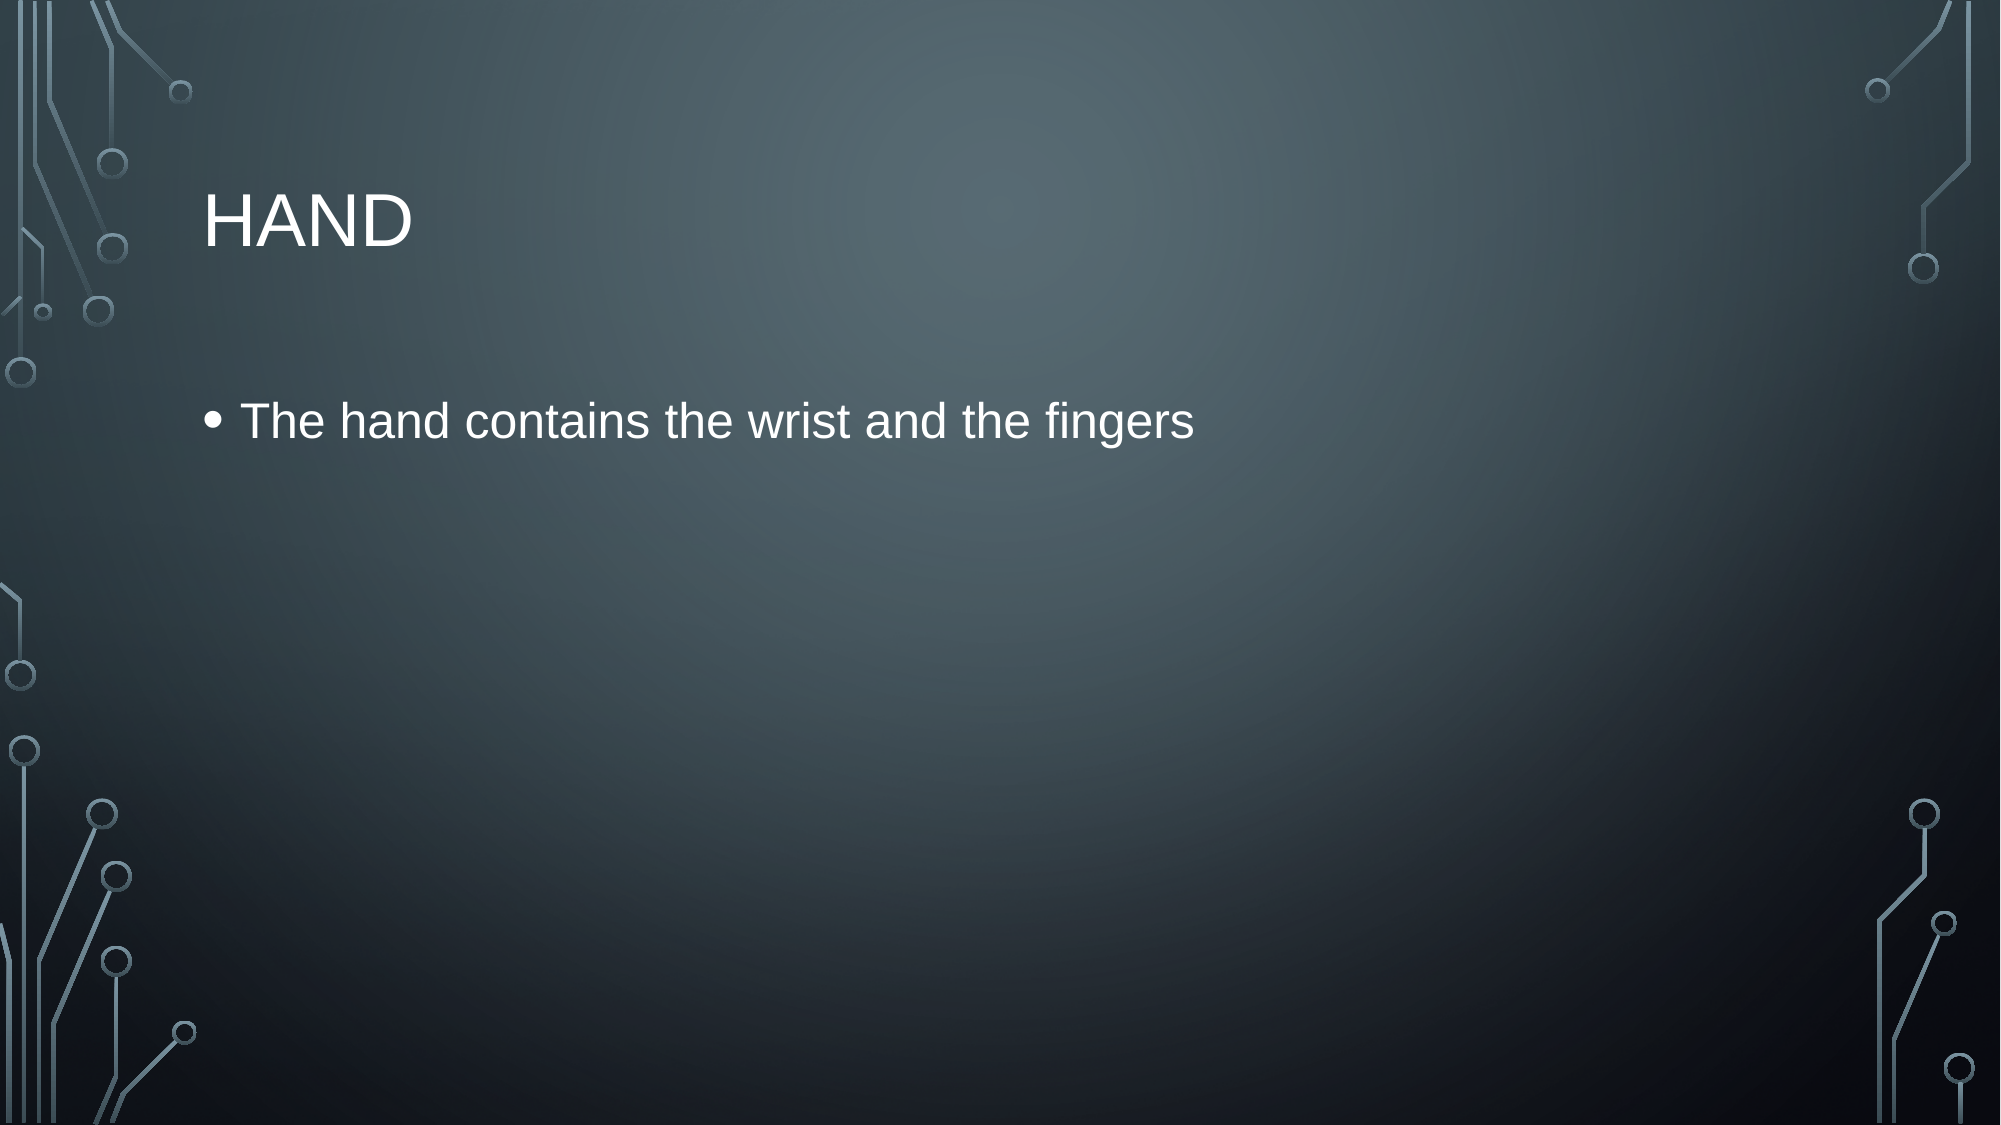

# hand
The hand contains the wrist and the fingers